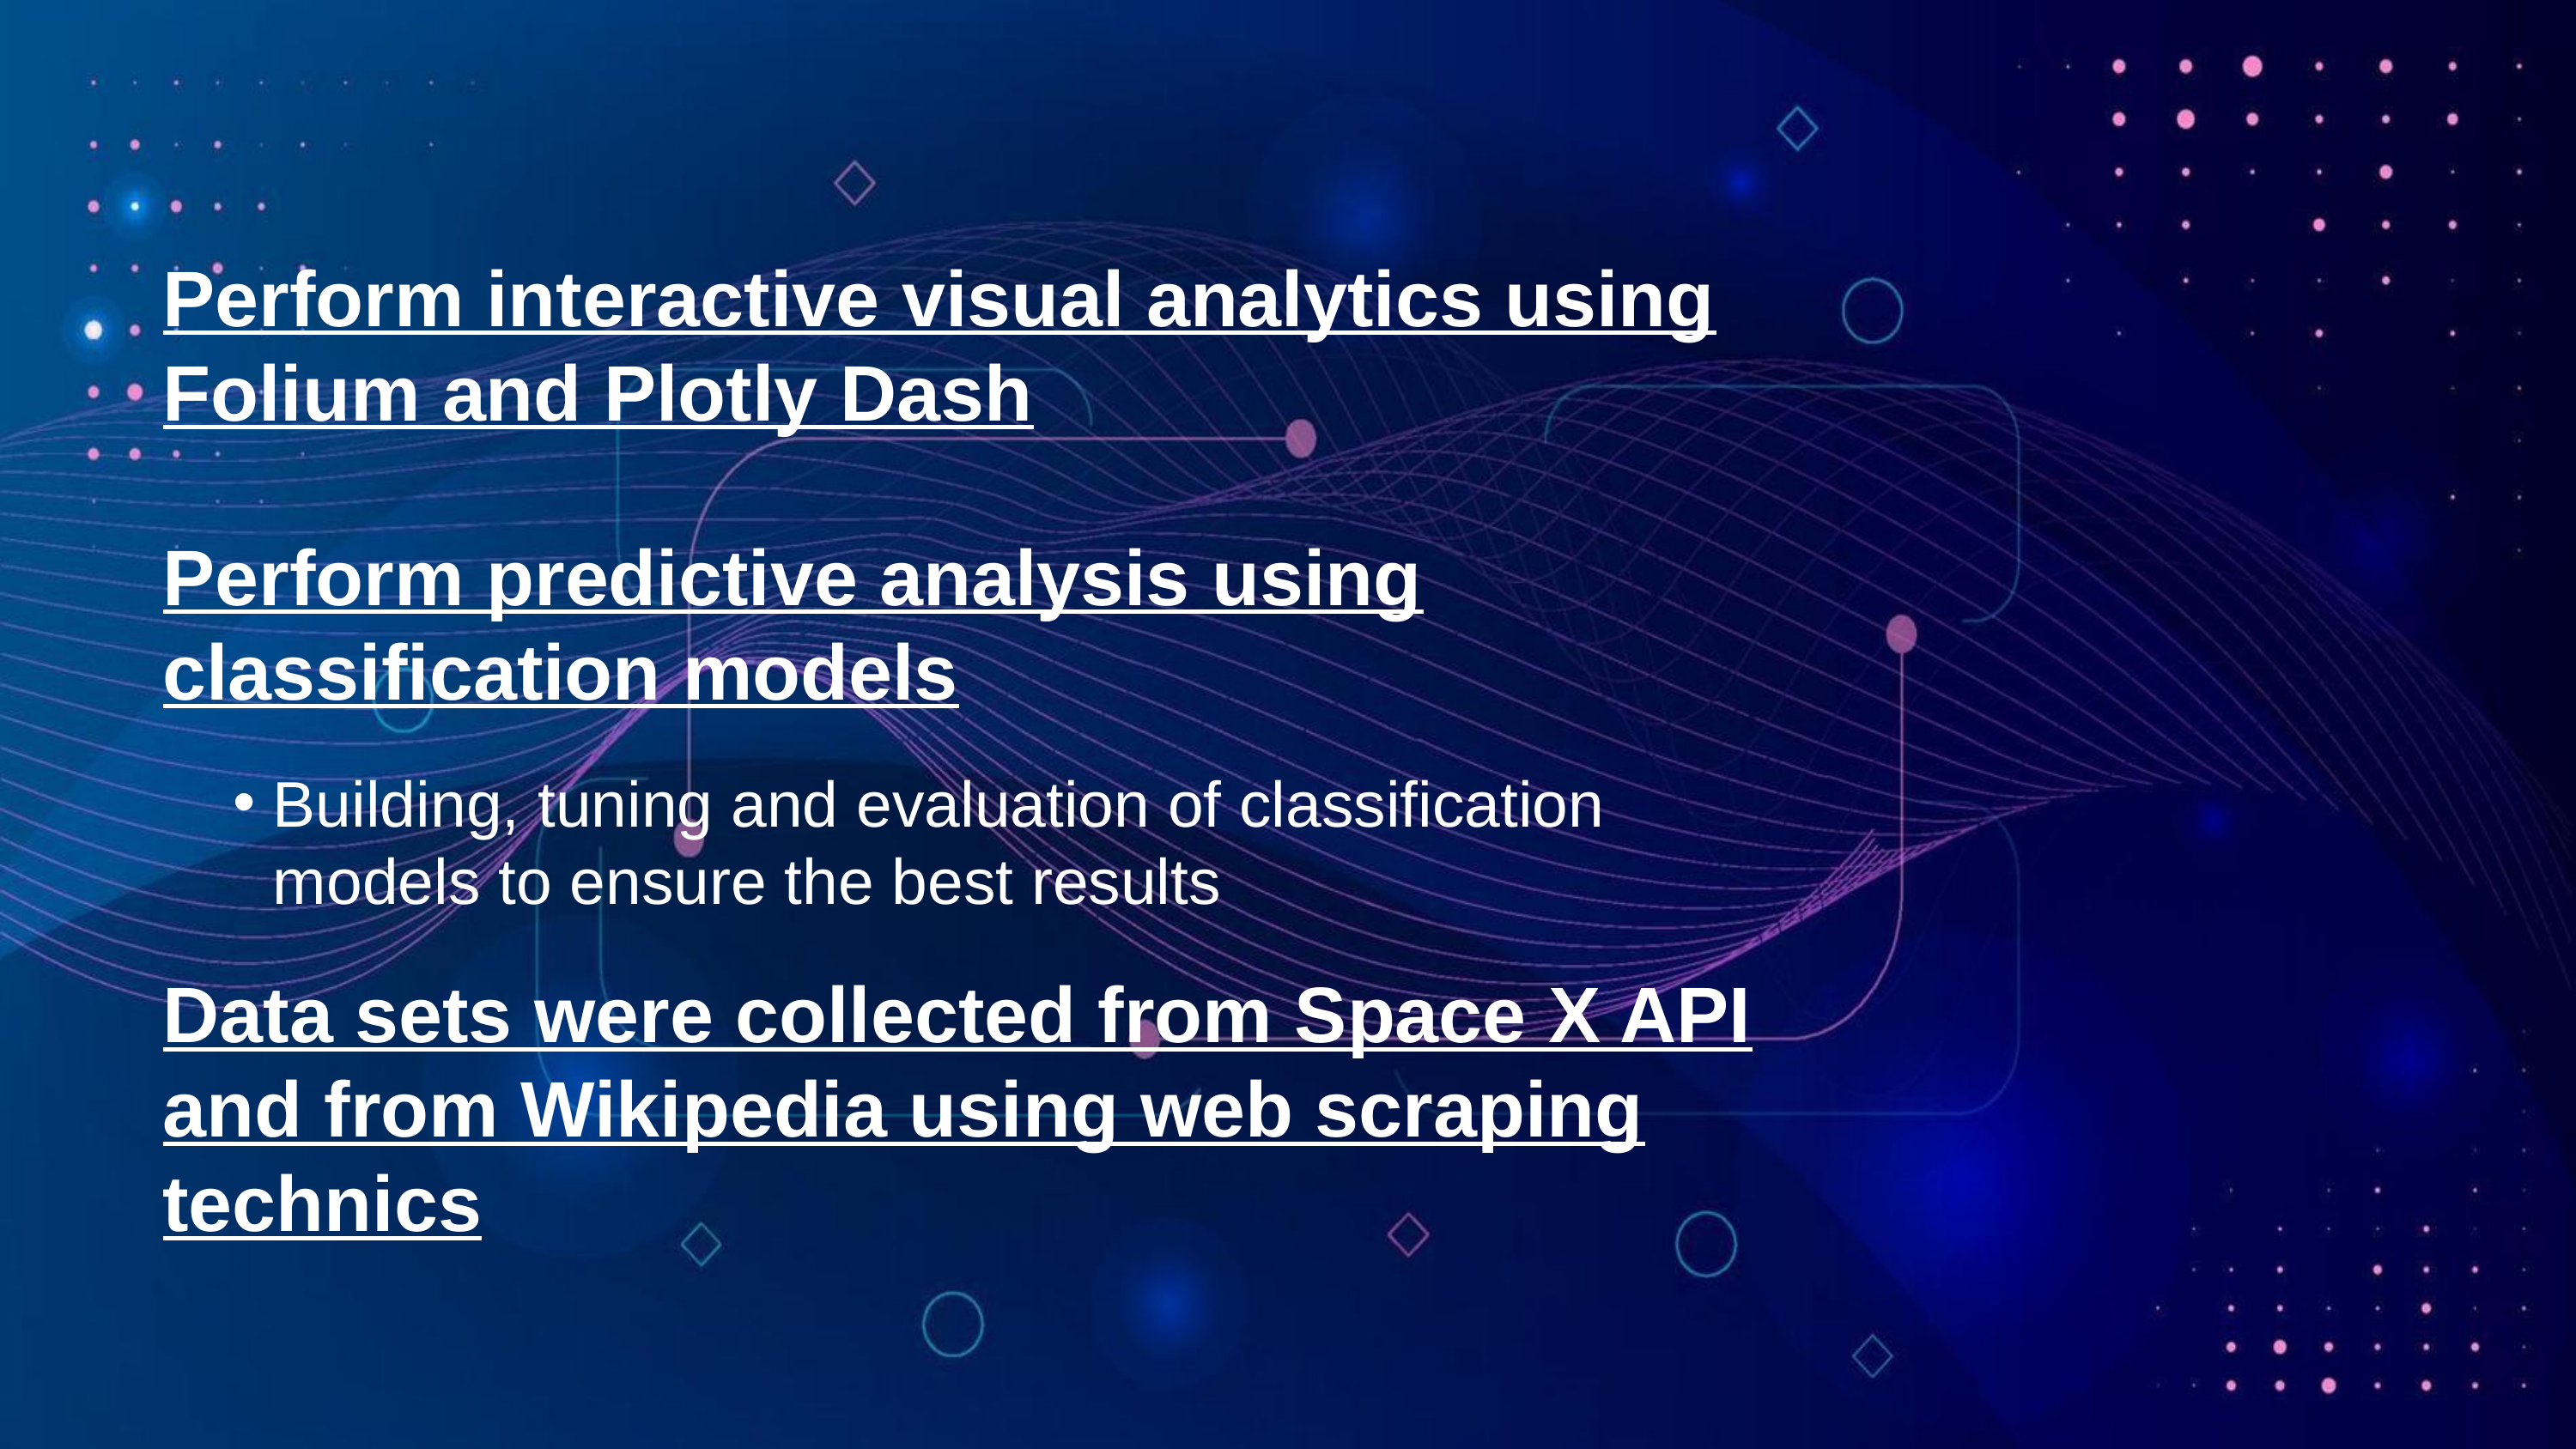

Perform interactive visual analytics using Folium and Plotly Dash
Perform predictive analysis using classification models
Building, tuning and evaluation of classification models to ensure the best results
Data sets were collected from Space X API and from Wikipedia using web scraping technics